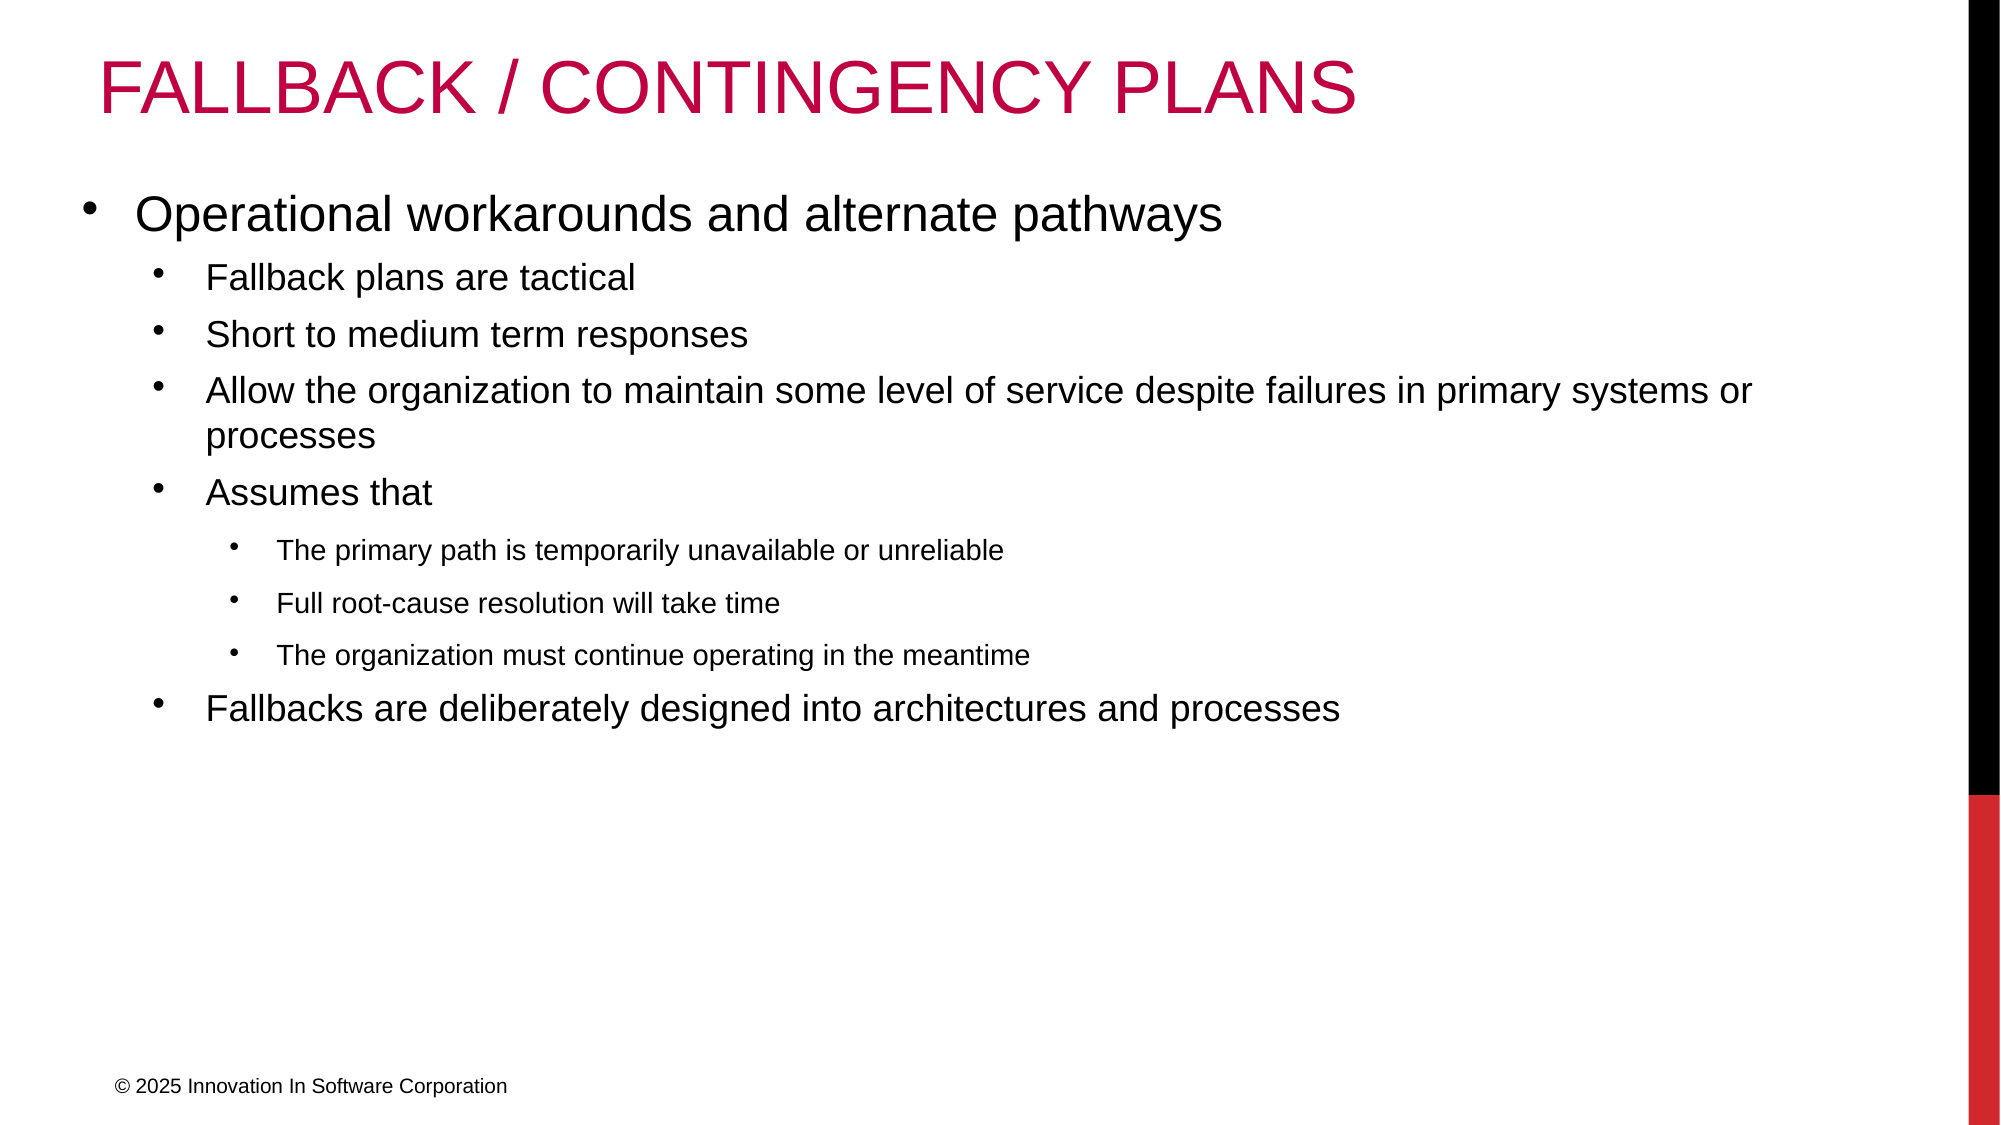

# Fallback / Contingency Plans
Operational workarounds and alternate pathways
Fallback plans are tactical
Short to medium term responses
Allow the organization to maintain some level of service despite failures in primary systems or processes
Assumes that
The primary path is temporarily unavailable or unreliable
Full root-cause resolution will take time
The organization must continue operating in the meantime
Fallbacks are deliberately designed into architectures and processes
© 2025 Innovation In Software Corporation